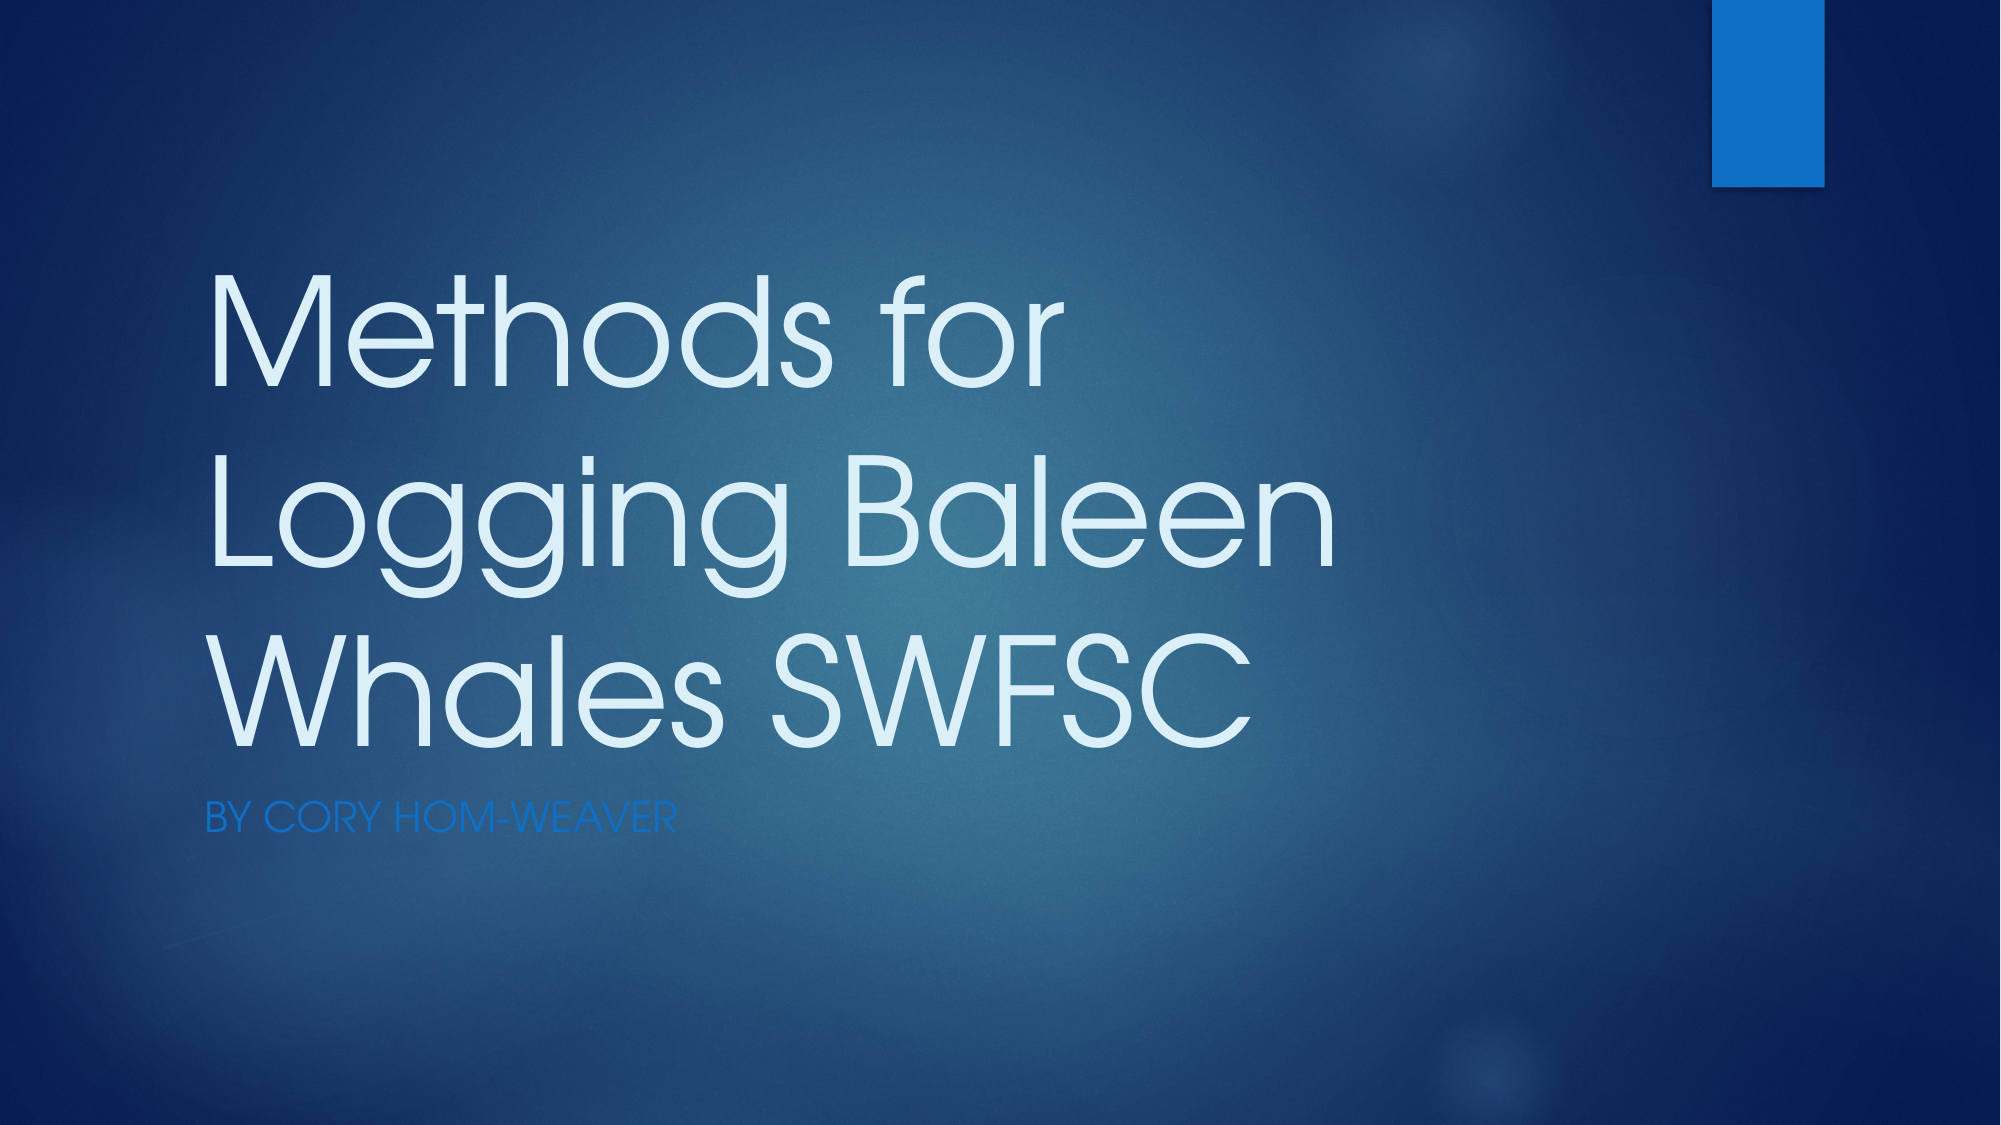

# Methods for Logging Baleen Whales SWFSC
By Cory Hom-Weaver